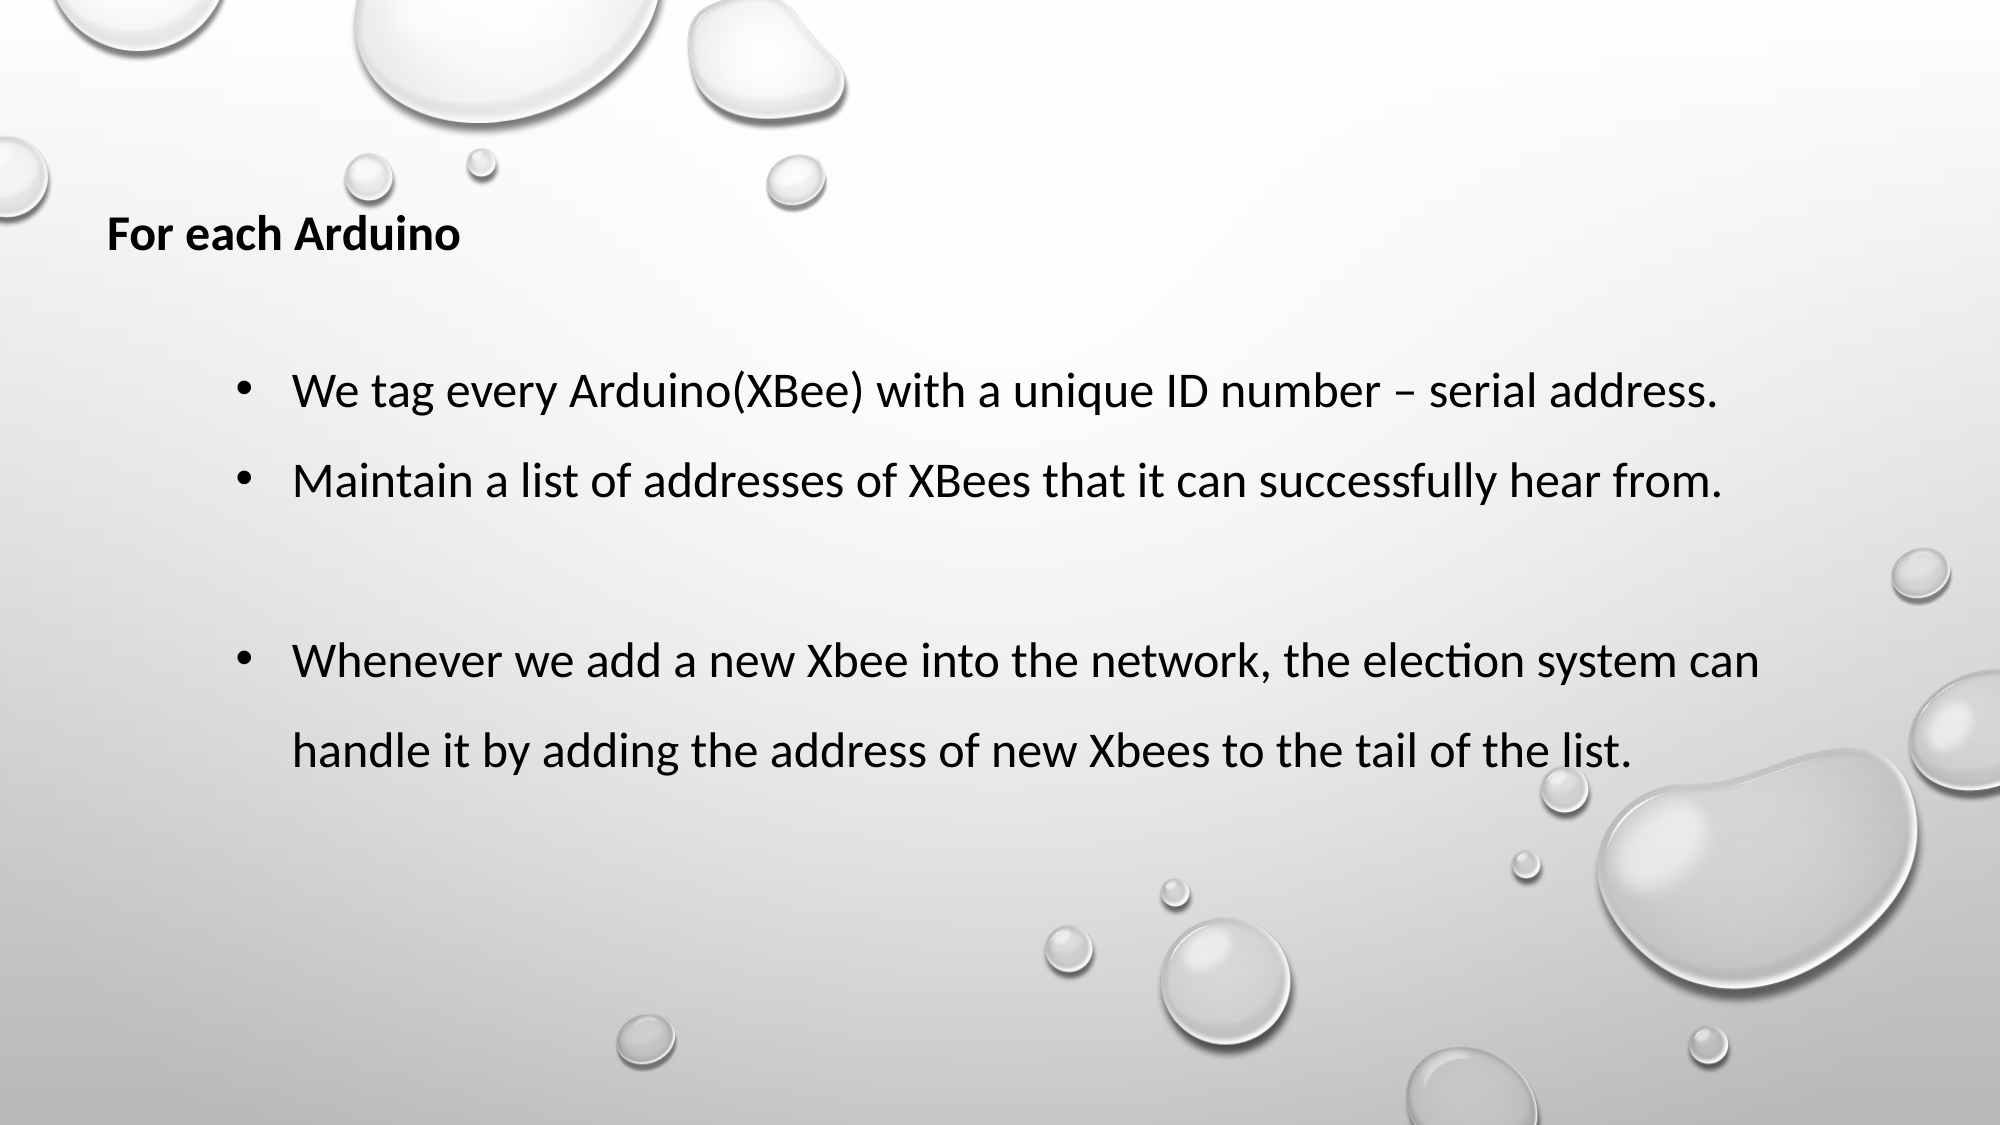

For each Arduino
We tag every Arduino(XBee) with a unique ID number – serial address.
Maintain a list of addresses of XBees that it can successfully hear from.

Whenever we add a new Xbee into the network, the election system can handle it by adding the address of new Xbees to the tail of the list.